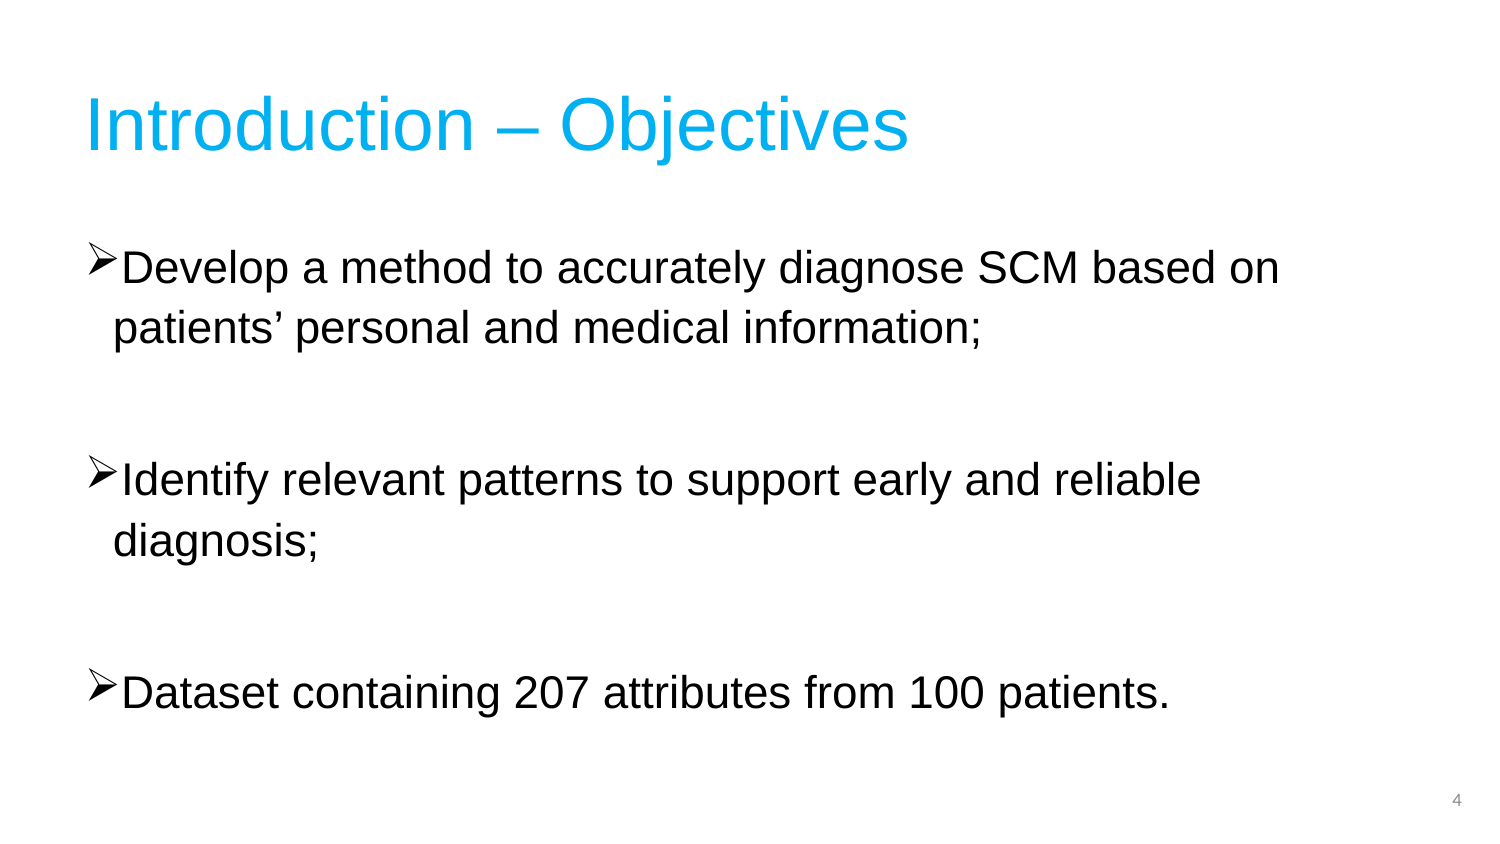

# Introduction – Objectives
Develop a method to accurately diagnose SCM based on patients’ personal and medical information;

Identify relevant patterns to support early and reliable diagnosis;

Dataset containing 207 attributes from 100 patients.

4